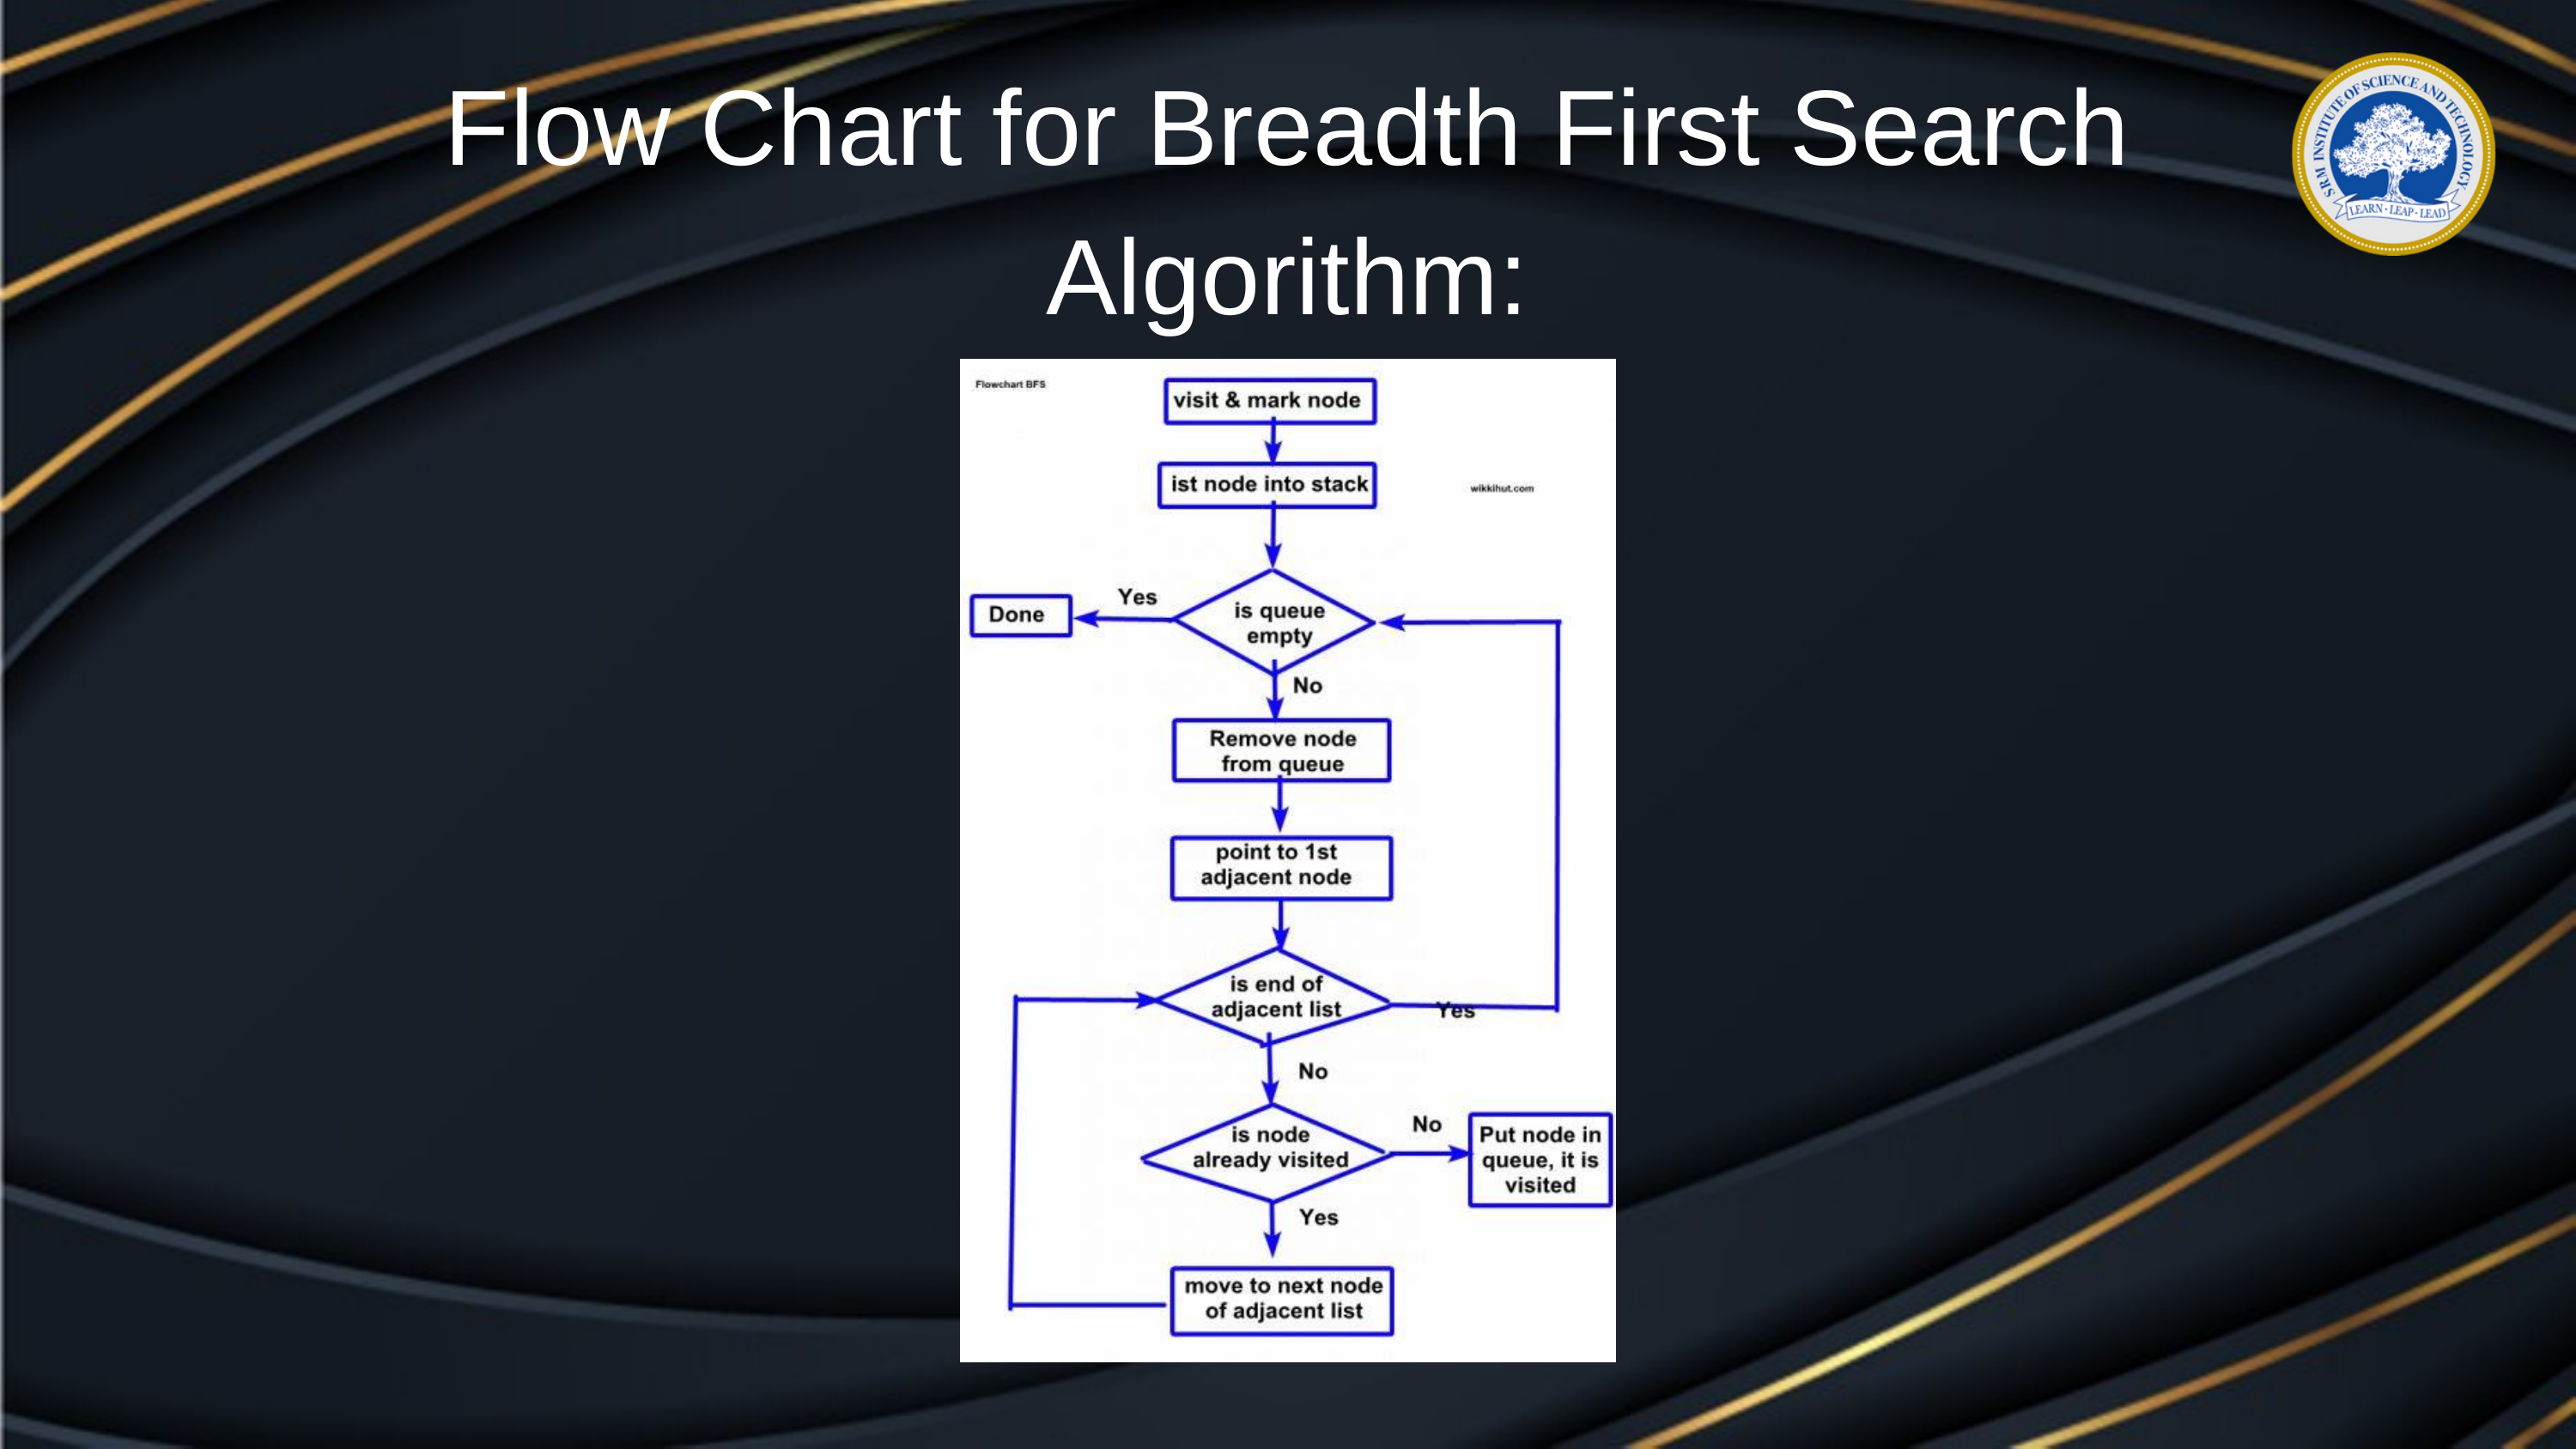

Flow Chart for Breadth First Search Algorithm: